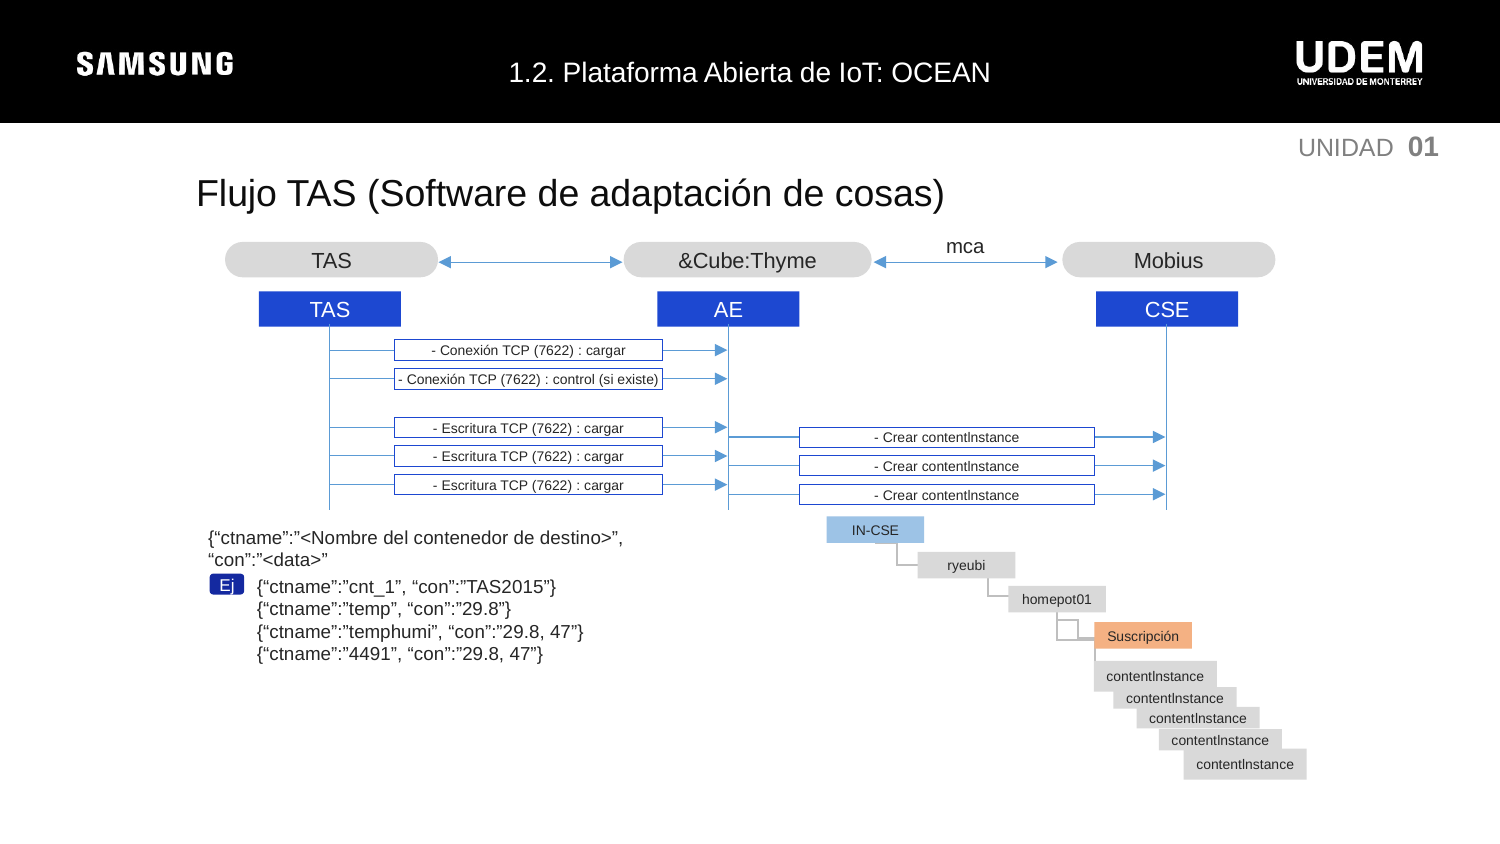

1.2. Plataforma Abierta de IoT: OCEAN
UNIDAD  01
Flujo TAS (Software de adaptación de cosas)
mca
TAS
&Cube:Thyme
Mobius
TAS
AE
CSE
- Conexión TCP (7622) : cargar
- Conexión TCP (7622) : control (si existe)
- Escritura TCP (7622) : cargar
- Escritura TCP (7622) : cargar
- Escritura TCP (7622) : cargar
- Crear contentlnstance
- Crear contentlnstance
- Crear contentlnstance
IN-CSE
ryeubi
homepot01
Suscripción
contentlnstance
contentlnstance
contentlnstance
contentlnstance
contentlnstance
{“ctname”:”<Nombre del contenedor de destino>”, “con”:”<data>”
{“ctname”:”cnt_1”, “con”:”TAS2015”}
{“ctname”:”temp”, “con”:”29.8”}
{“ctname”:”temphumi”, “con”:”29.8, 47”}
{“ctname”:”4491”, “con”:”29.8, 47”}
Ej